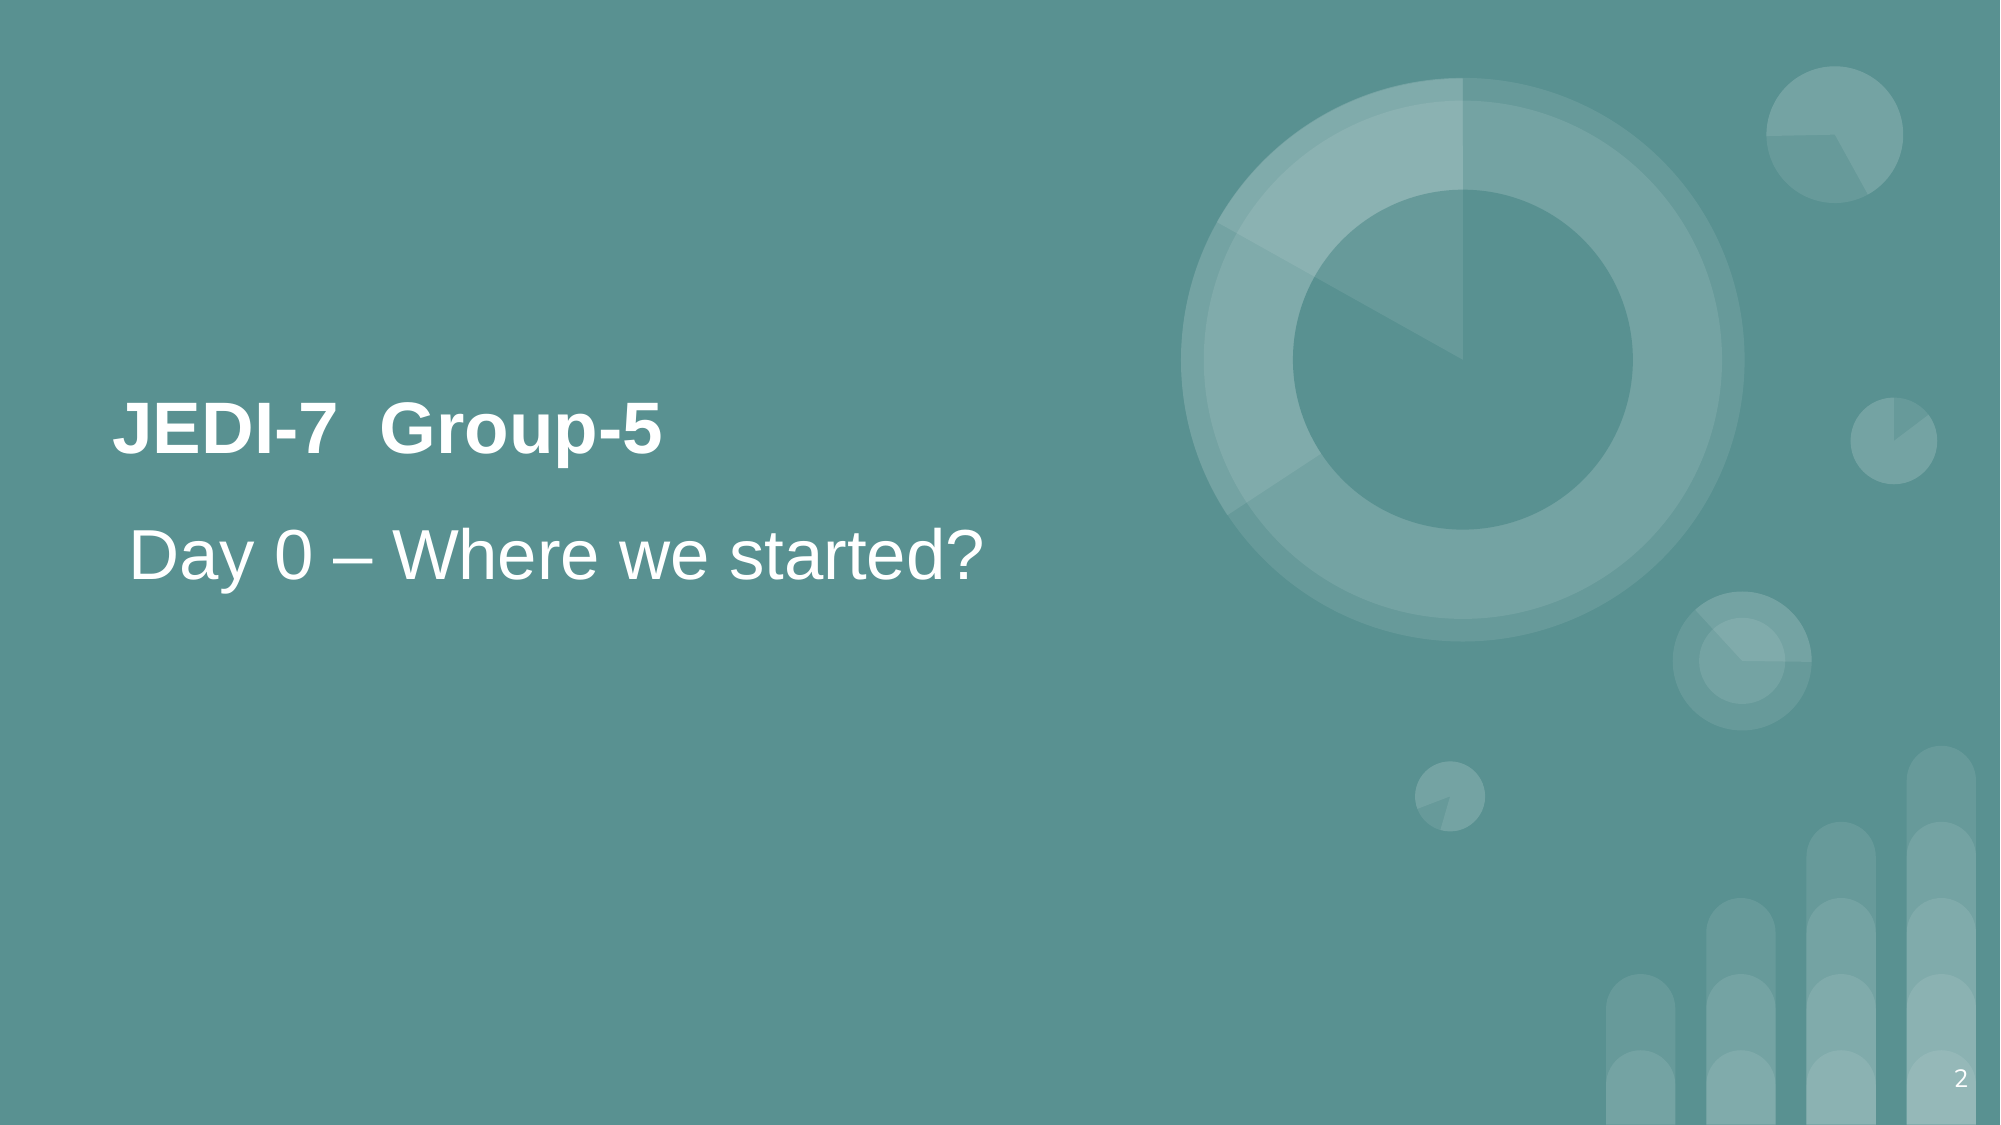

# JEDI-7  Group-5
Day 0 – Where we started?

2